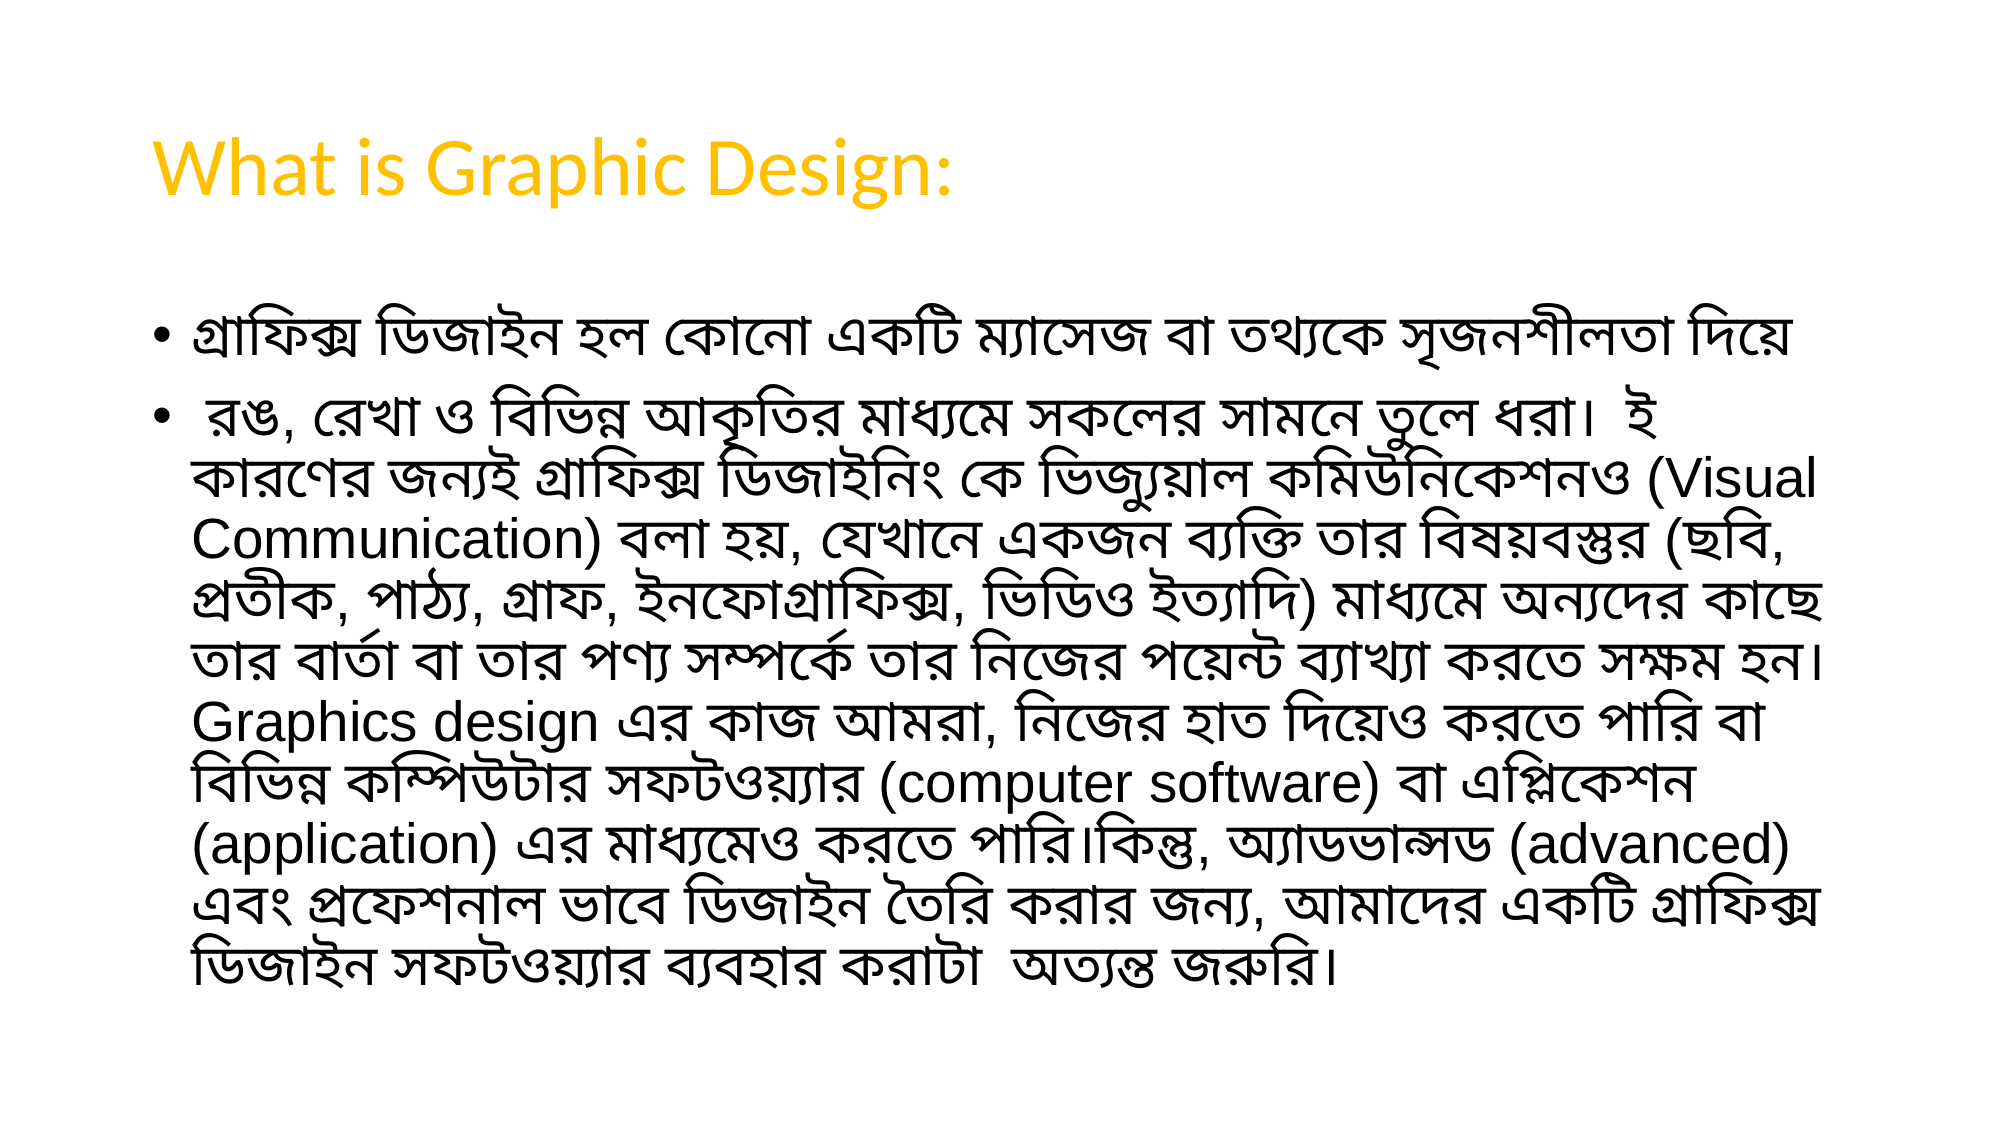

# What is Graphic Design:
গ্রাফিক্স ডিজাইন হল কোনো একটি ম্যাসেজ বা তথ্যকে সৃজনশীলতা দিয়ে
 রঙ, রেখা ও বিভিন্ন আকৃতির মাধ্যমে সকলের সামনে তুলে ধরা।  ই কারণের জন্যই গ্রাফিক্স ডিজাইনিং কে ভিজ্যুয়াল কমিউনিকেশনও (Visual Communication) বলা হয়, যেখানে একজন ব্যক্তি তার বিষয়বস্তুর (ছবি, প্রতীক, পাঠ্য, গ্রাফ, ইনফোগ্রাফিক্স, ভিডিও ইত্যাদি) মাধ্যমে অন্যদের কাছে তার বার্তা বা তার পণ্য সম্পর্কে তার নিজের পয়েন্ট ব্যাখ্যা করতে সক্ষম হন।Graphics design এর কাজ আমরা, নিজের হাত দিয়েও করতে পারি বা বিভিন্ন কম্পিউটার সফটওয়্যার (computer software) বা এপ্লিকেশন (application) এর মাধ্যমেও করতে পারি।কিন্তু, অ্যাডভান্সড (advanced) এবং প্রফেশনাল ভাবে ডিজাইন তৈরি করার জন্য, আমাদের একটি গ্রাফিক্স ডিজাইন সফটওয়্যার ব্যবহার করাটা  অত্যন্ত জরুরি।